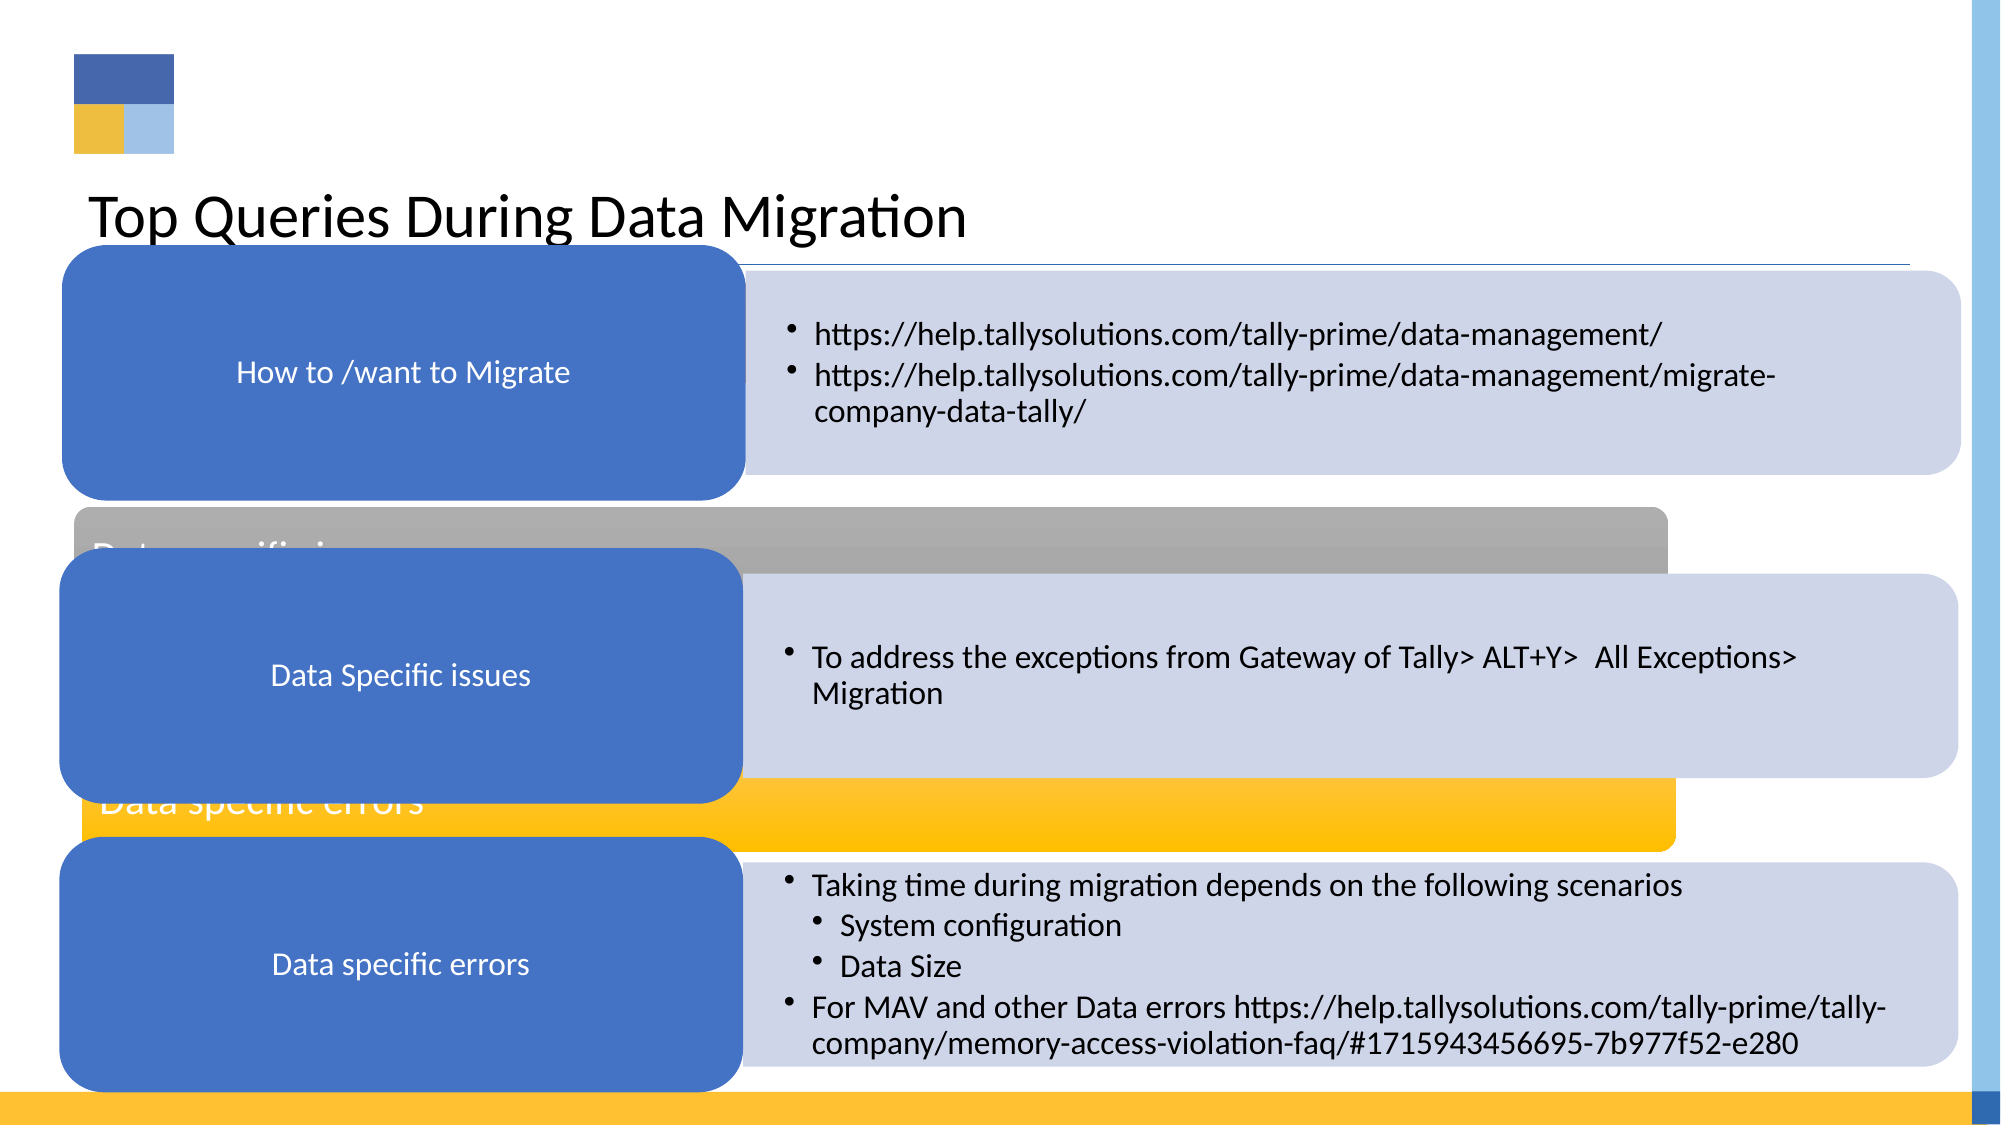

# Top Queries During Data Migration
How to /want to Migrate
https://help.tallysolutions.com/tally-prime/data-management/
https://help.tallysolutions.com/tally-prime/data-management/migrate-company-data-tally/
How to want to migrate the data
From 6.3/7.2 to Prime release 3.x
TE9/ERP9 to 3.x
Data specific issues
Mismatch in Debit and credit
Ledger/Group/Stock Group/Stock Item  etc.. Already exists/does not exist
 Balance Mismatch related issues post migration
Data Specific issues
To address the exceptions from Gateway of Tally> ALT+Y>  All Exceptions> Migration
Data specific errors
 Data Migration taking time
 Transactions/masters
  Due to low system configurations
Memory Access Violation and other data errors
Data specific errors
Taking time during migration depends on the following scenarios
System configuration
Data Size
For MAV and other Data errors https://help.tallysolutions.com/tally-prime/tally-company/memory-access-violation-faq/#1715943456695-7b977f52-e280